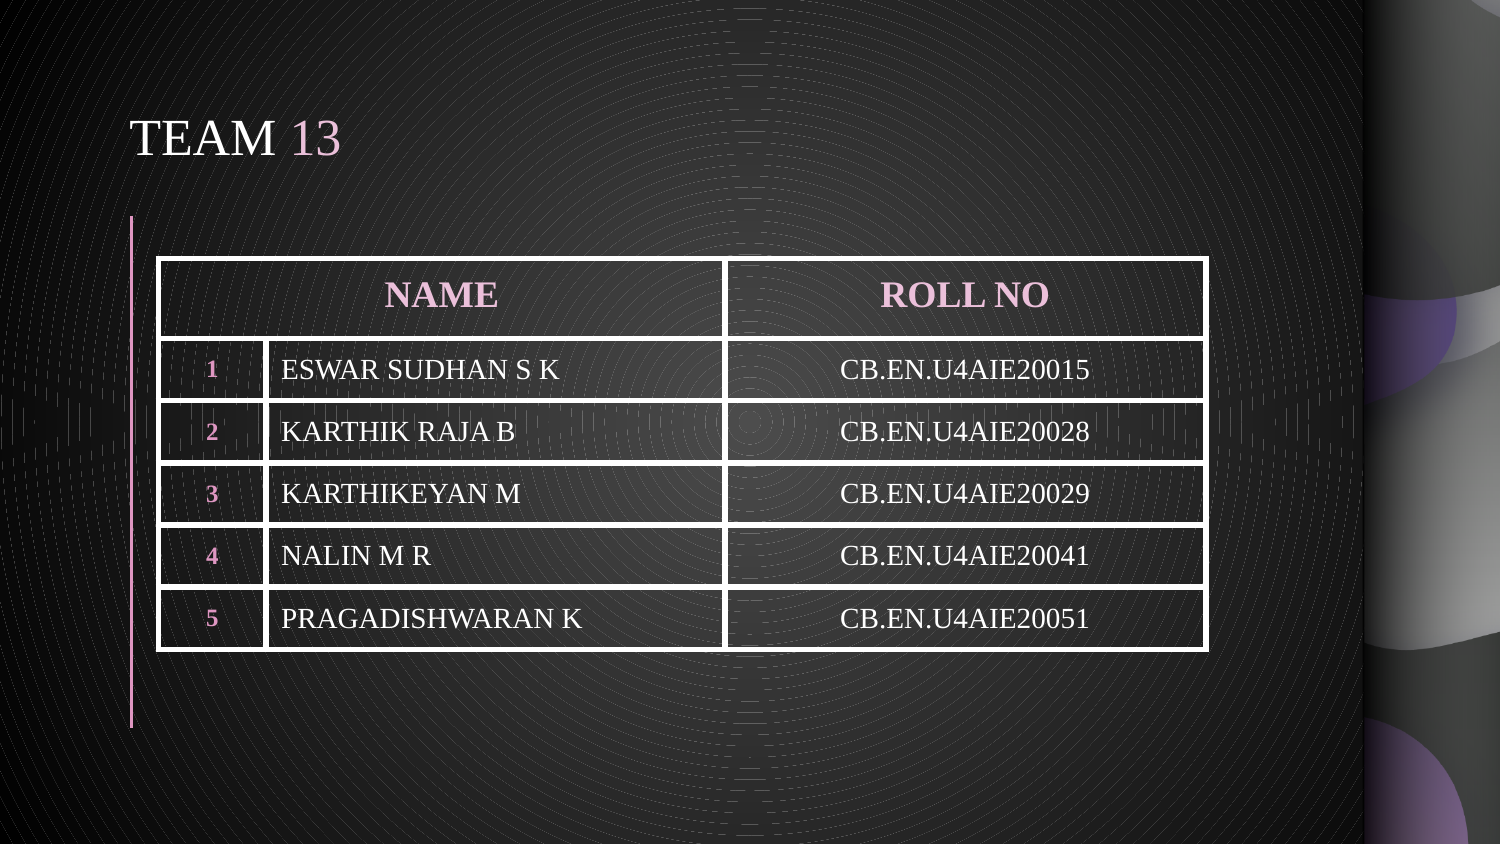

# TEAM 13
| NAME |  | ROLL NO |
| --- | --- | --- |
| 1 | ESWAR SUDHAN S K | CB.EN.U4AIE20015 |
| 2 | KARTHIK RAJA B | CB.EN.U4AIE20028 |
| 3 | KARTHIKEYAN M | CB.EN.U4AIE20029 |
| 4 | NALIN M R | CB.EN.U4AIE20041 |
| 5 | PRAGADISHWARAN K | CB.EN.U4AIE20051 |